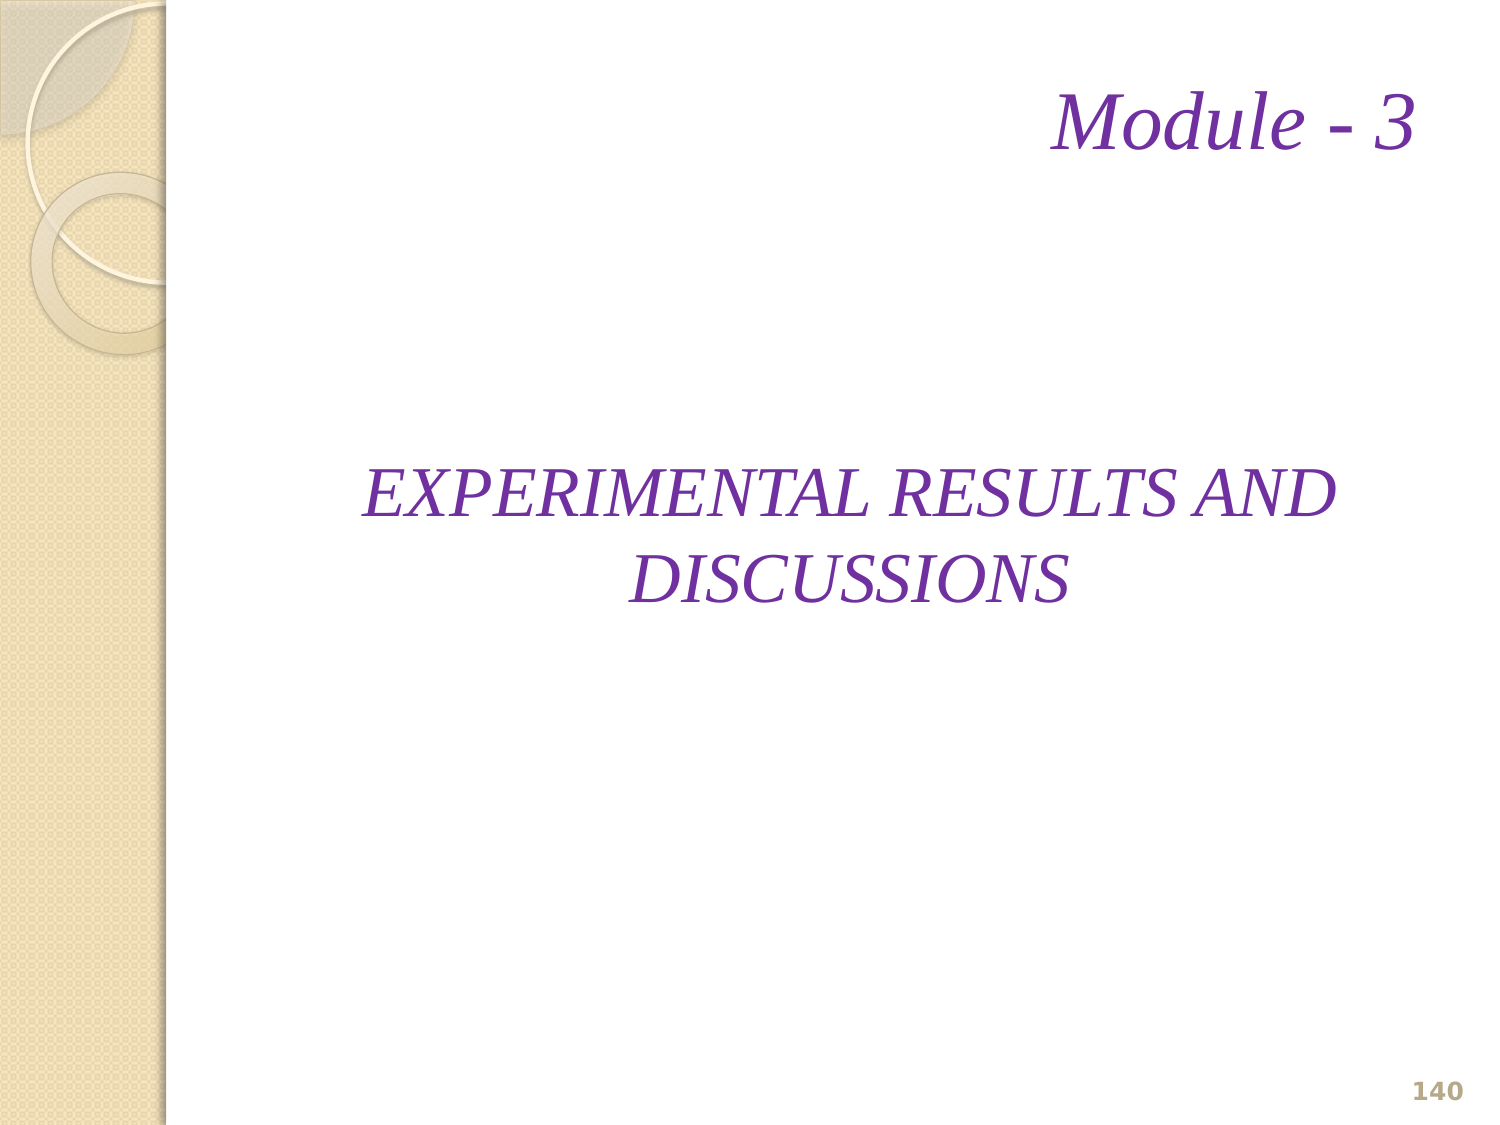

Module - 3
# EXPERIMENTAL RESULTS AND DISCUSSIONS
140